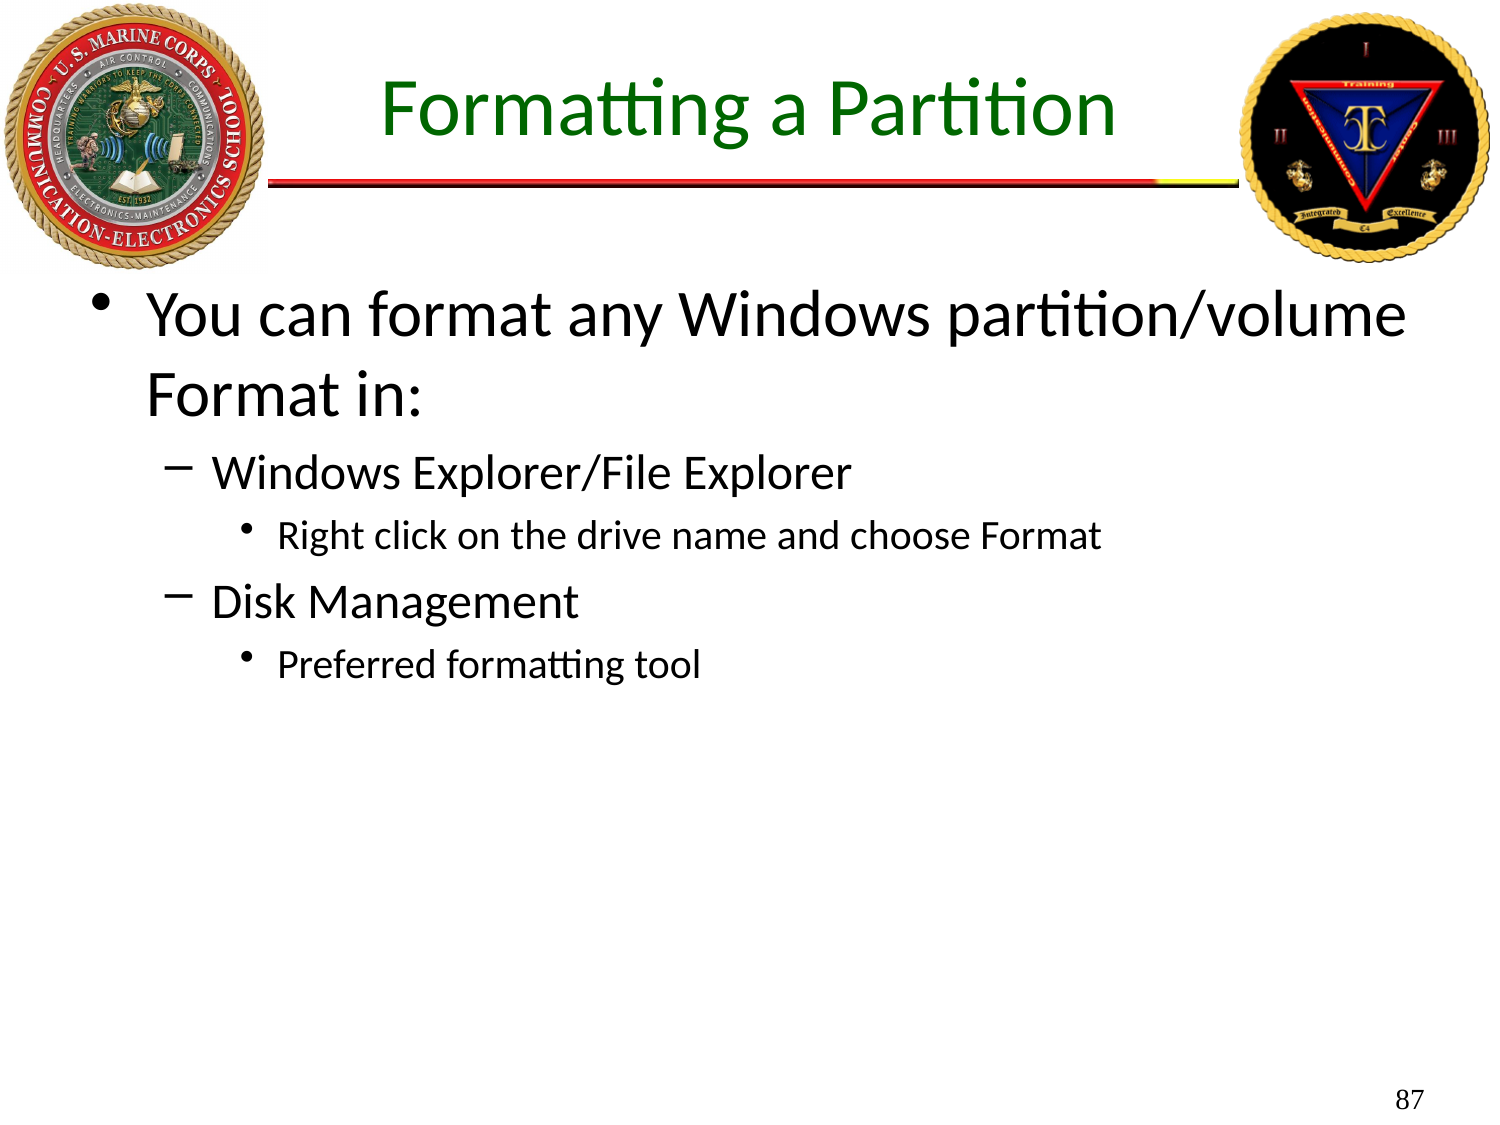

# Formatting a Partition
You can format any Windows partition/volume Format in:
Windows Explorer/File Explorer
Right click on the drive name and choose Format
Disk Management
Preferred formatting tool